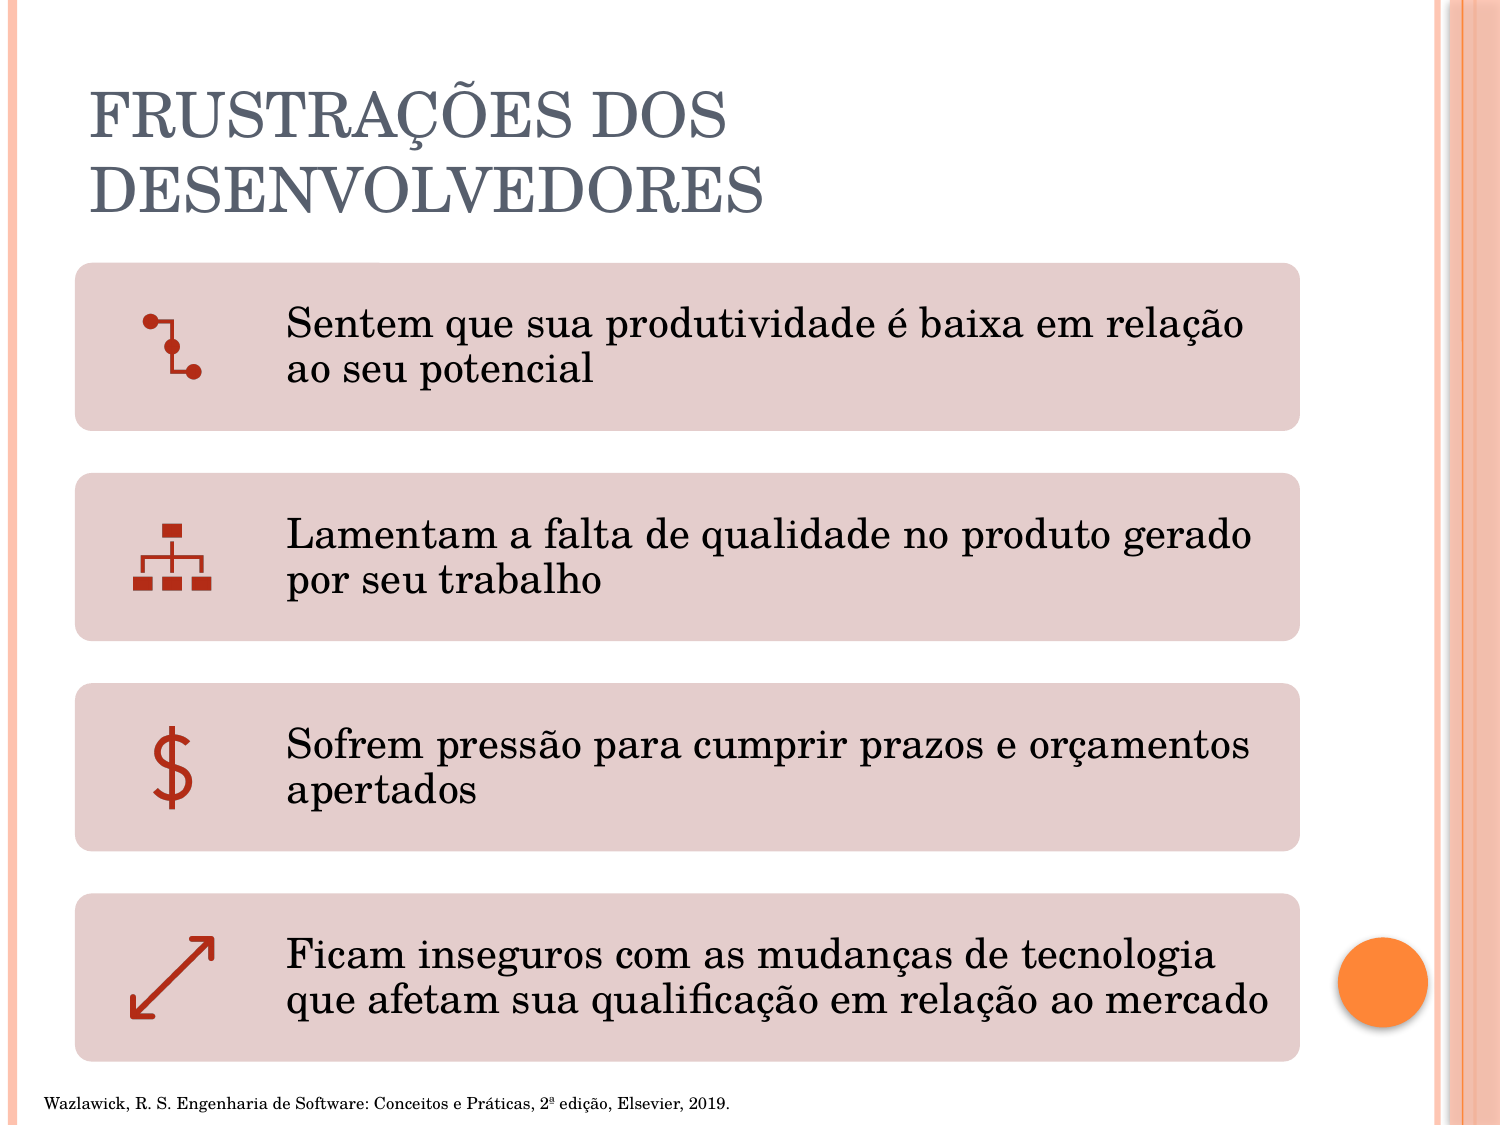

# Frustrações dos desenvolvedores
Sentem que sua produtividade é baixa em relação ao seu potencial
Lamentam a falta de qualidade no produto gerado por seu trabalho
Sofrem pressão para cumprir prazos e orçamentos apertados
Ficam inseguros com as mudanças de tecnologia que afetam sua qualificação em relação ao mercado